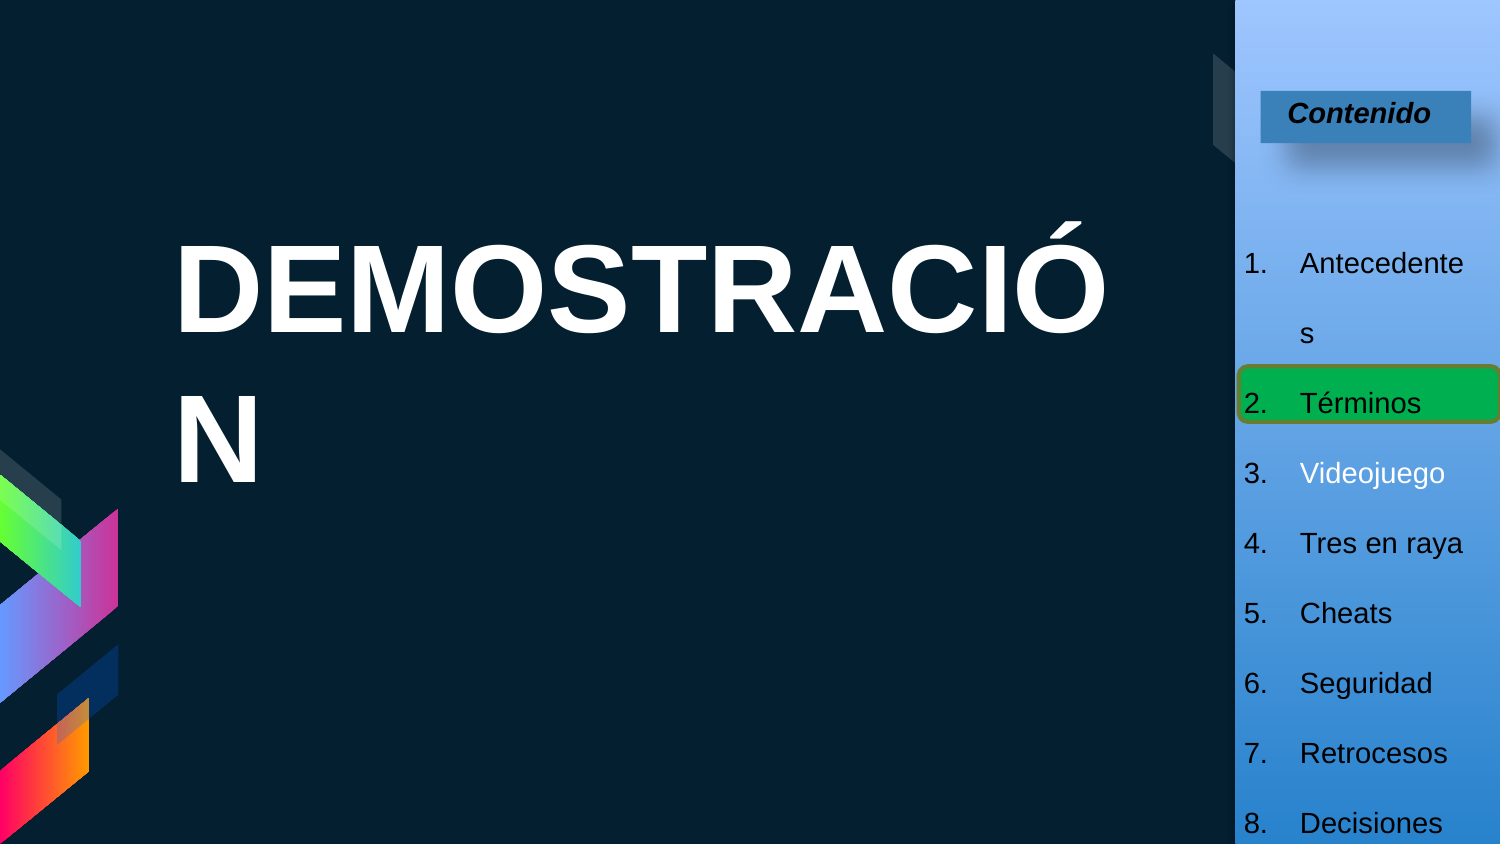

Contenido

Antecedentes
Términos
Videojuego
Tres en raya
Cheats
Seguridad
Retrocesos
Decisiones

# DEMOSTRACIÓN